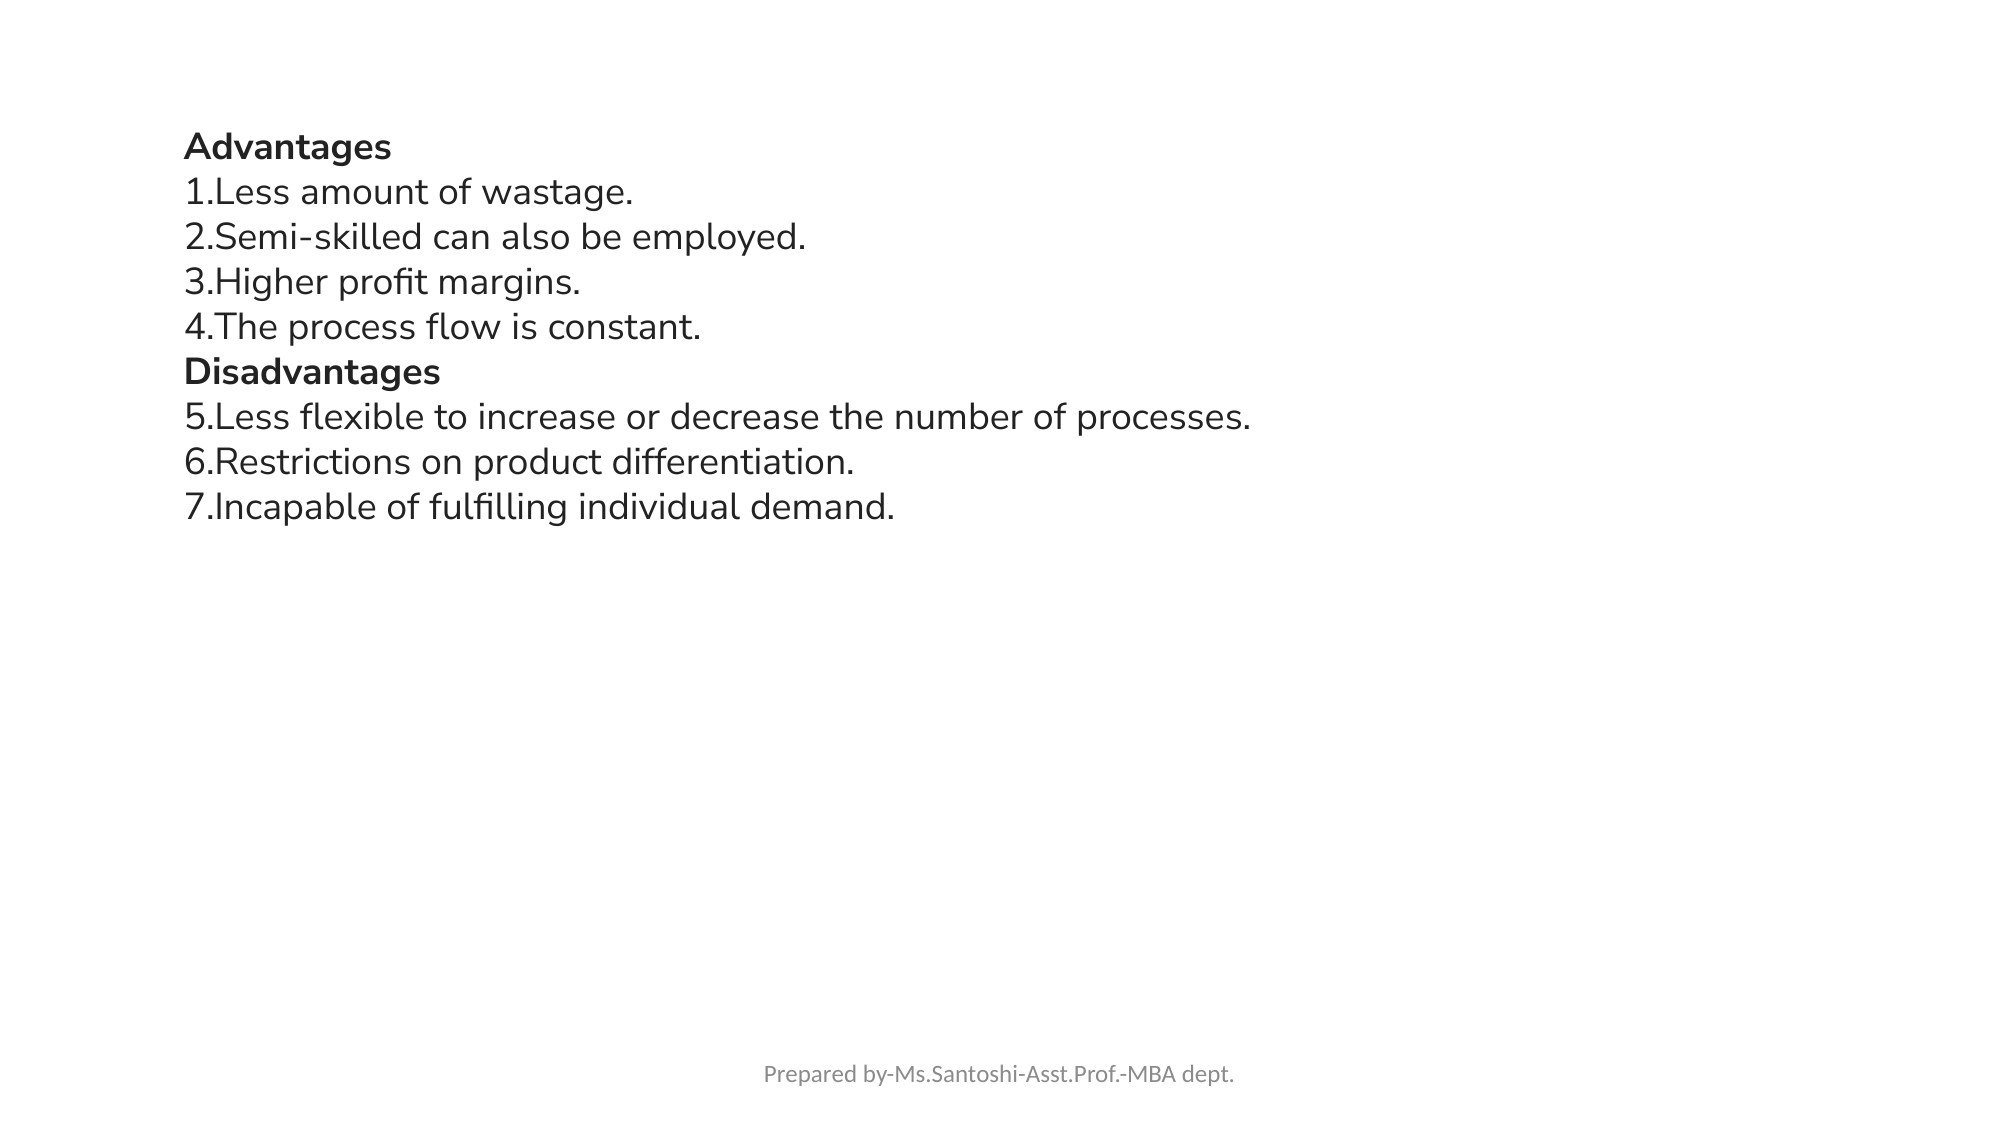

Advantages
Less amount of wastage.
Semi-skilled can also be employed.
Higher profit margins.
The process flow is constant.
Disadvantages
Less flexible to increase or decrease the number of processes.
Restrictions on product differentiation.
Incapable of fulfilling individual demand.
Prepared by-Ms.Santoshi-Asst.Prof.-MBA dept.